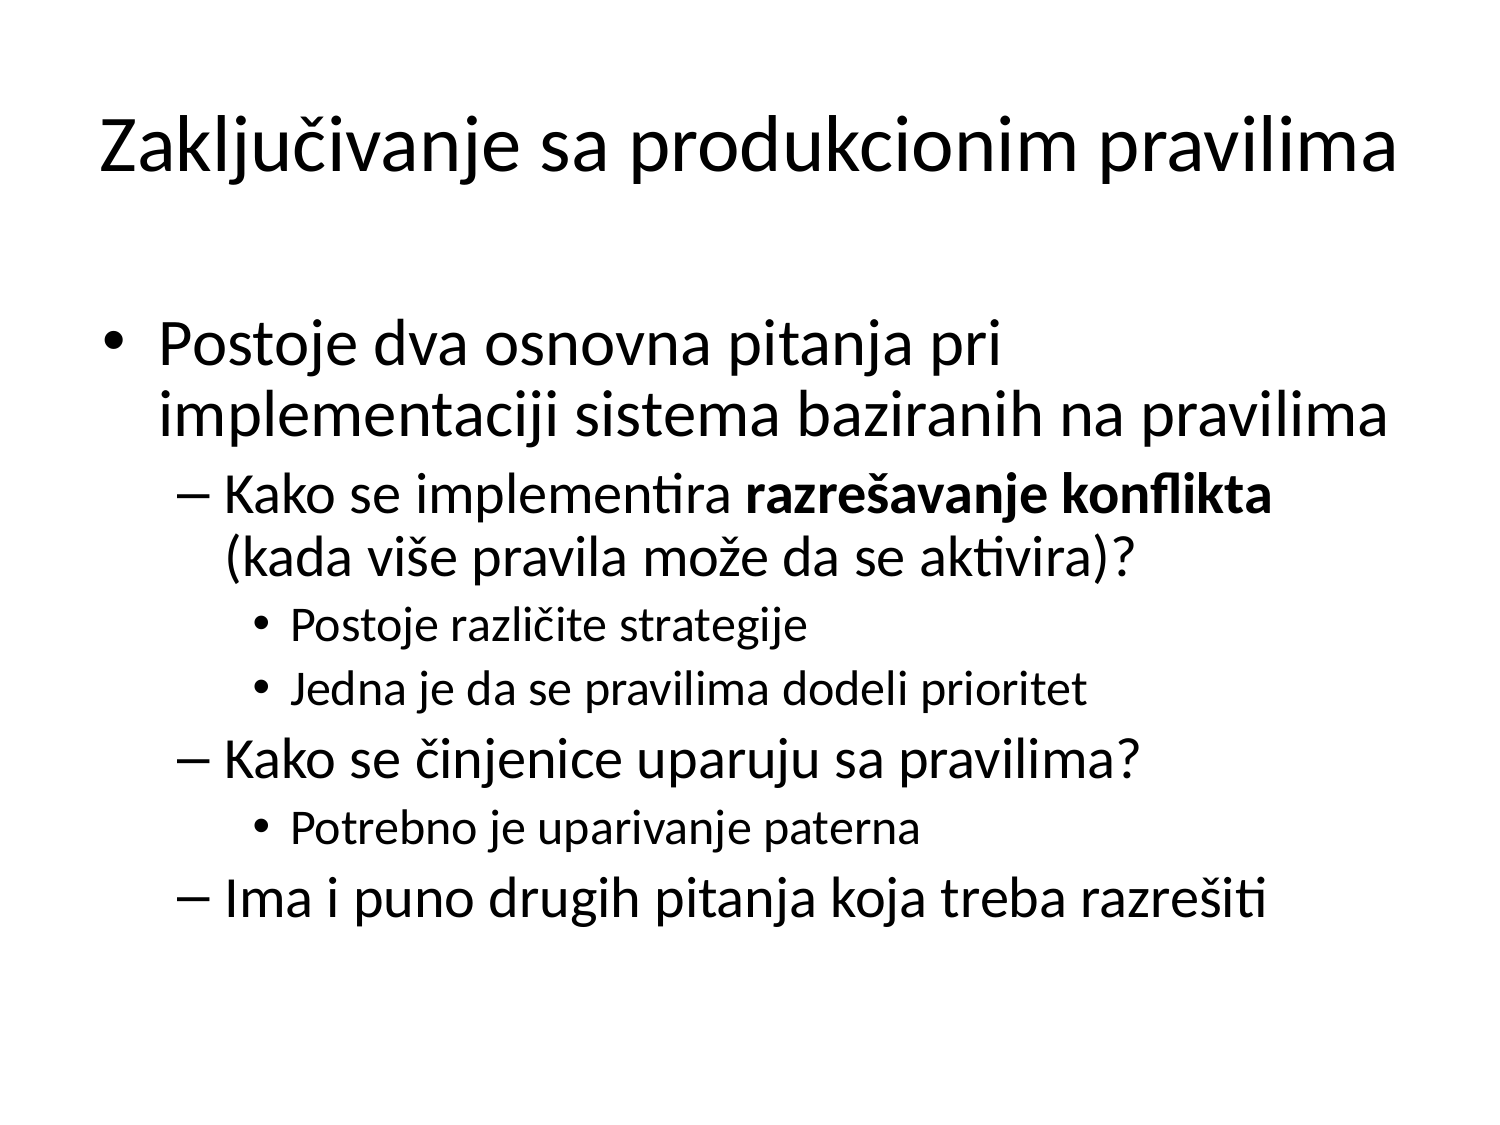

# Zaključivanje sa produkcionim pravilima
Postoje dva osnovna pitanja pri implementaciji sistema baziranih na pravilima
Kako se implementira razrešavanje konflikta (kada više pravila može da se aktivira)?
Postoje različite strategije
Jedna je da se pravilima dodeli prioritet
Kako se činjenice uparuju sa pravilima?
Potrebno je uparivanje paterna
Ima i puno drugih pitanja koja treba razrešiti